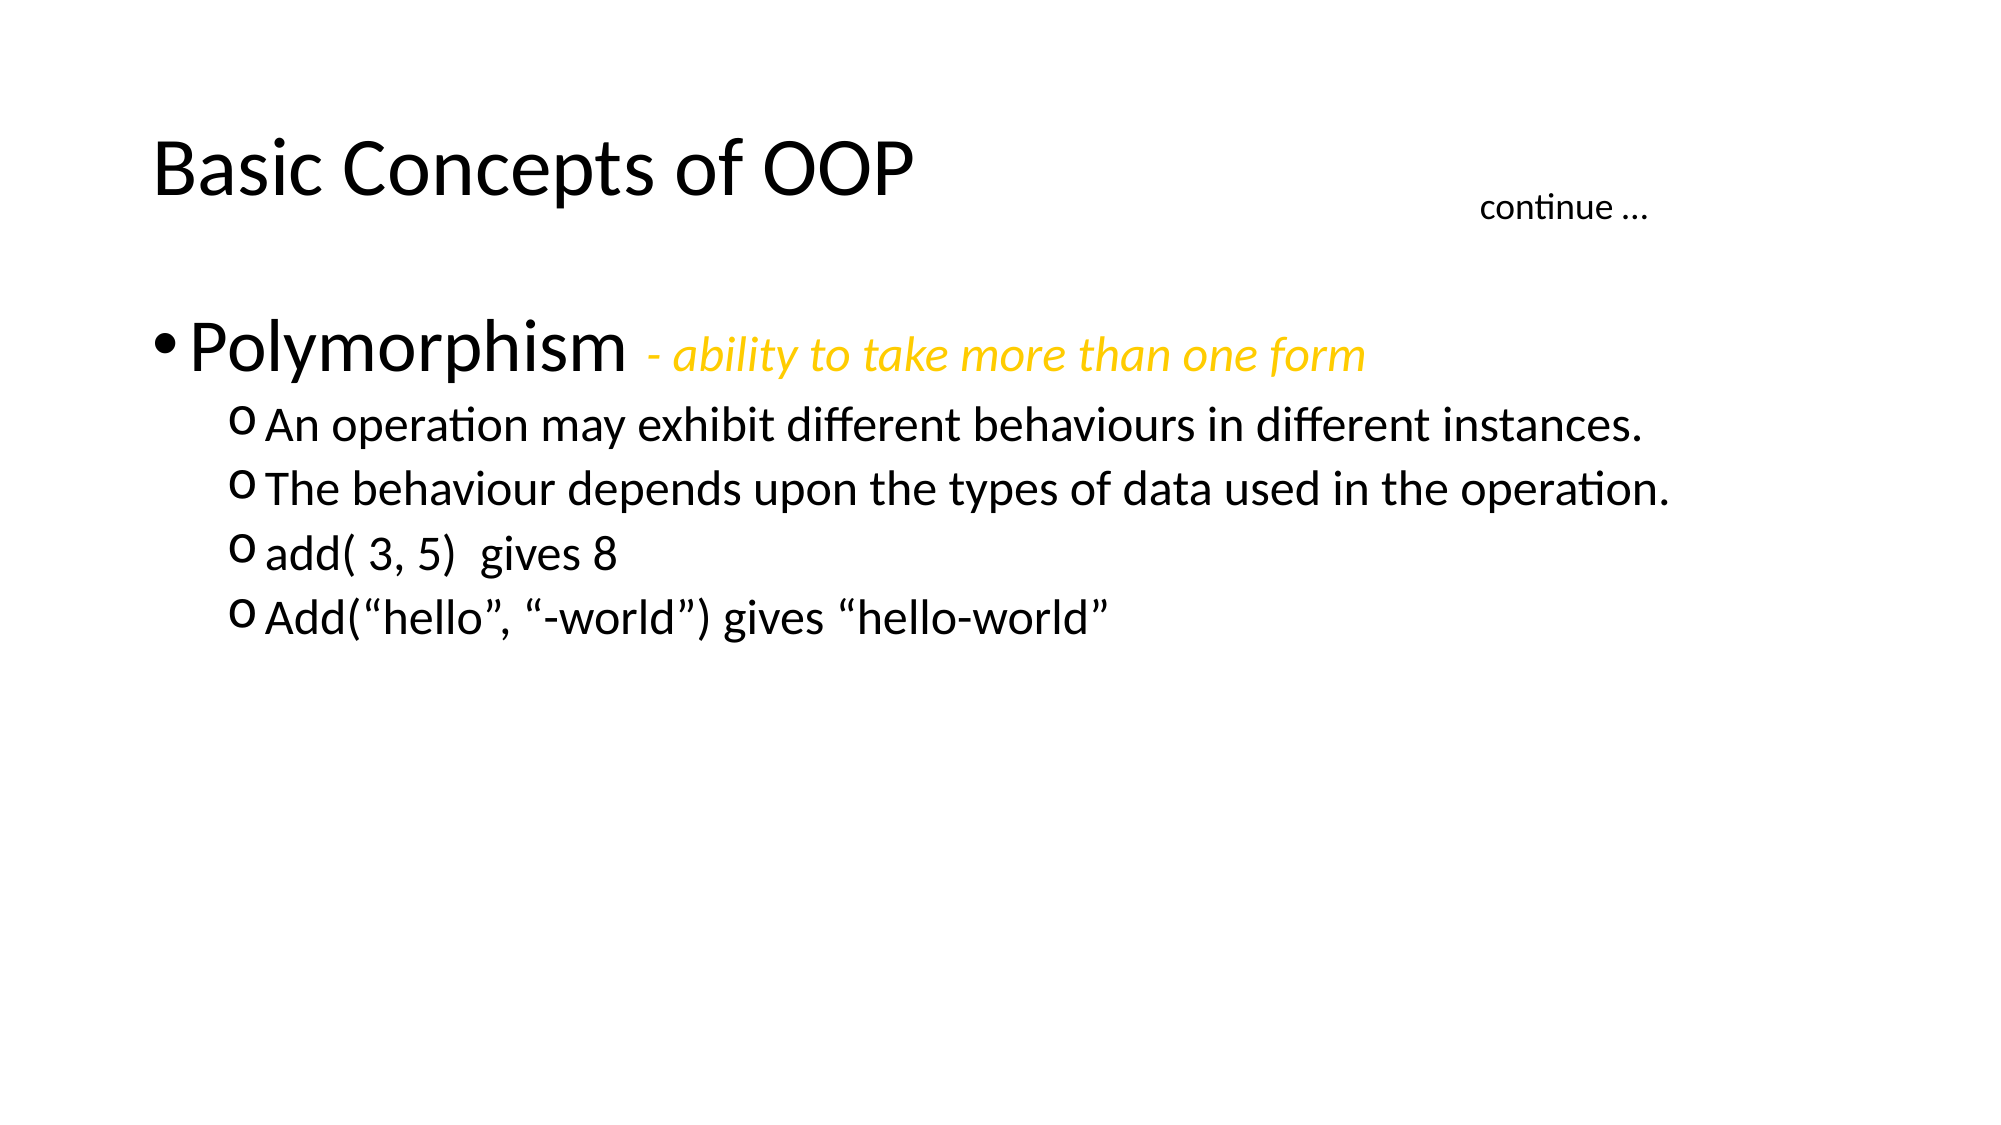

# Basic Concepts of OOP
continue …
Polymorphism - ability to take more than one form
An operation may exhibit different behaviours in different instances.
The behaviour depends upon the types of data used in the operation.
add( 3, 5)  gives 8
Add(“hello”, “-world”) gives “hello-world”